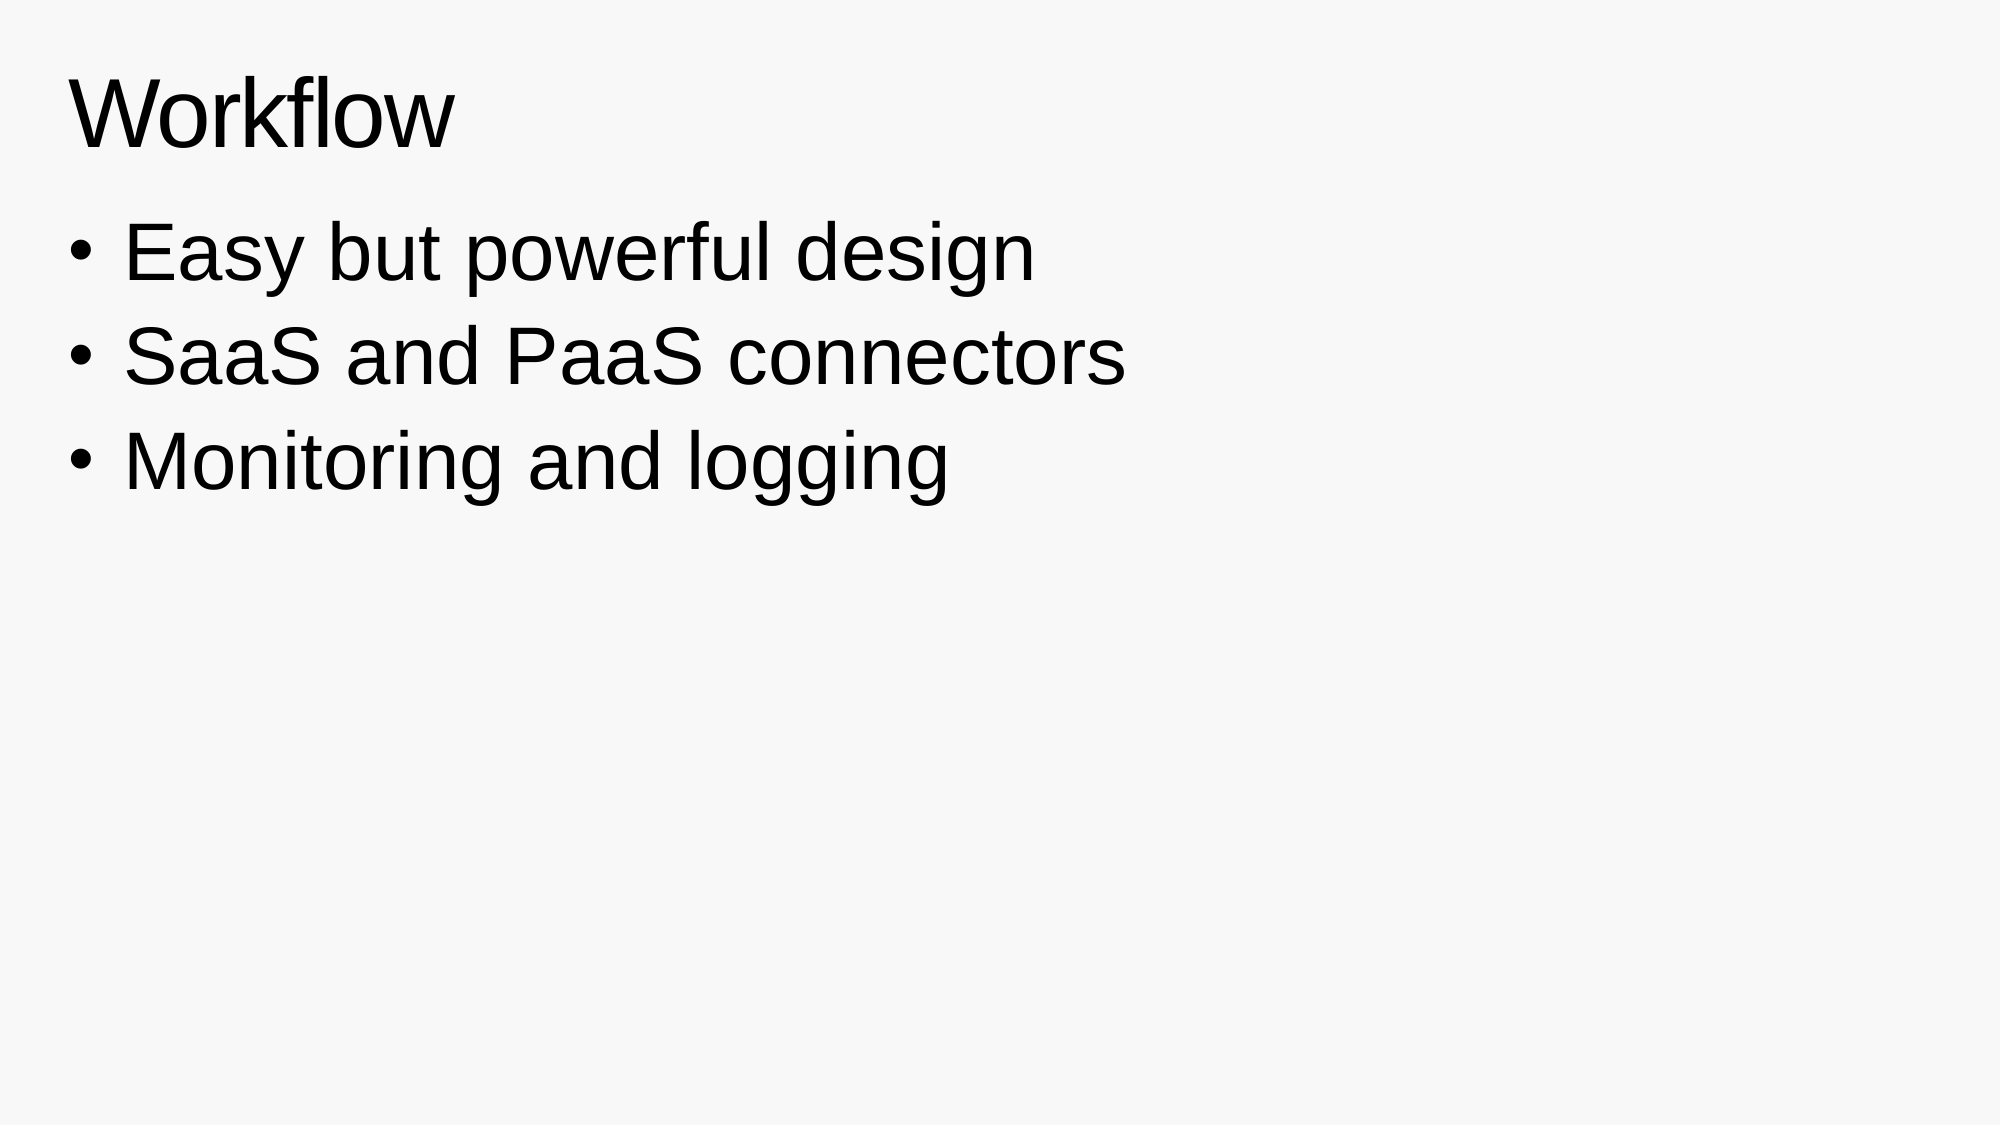

# Workflow
Easy but powerful design
SaaS and PaaS connectors
Monitoring and logging